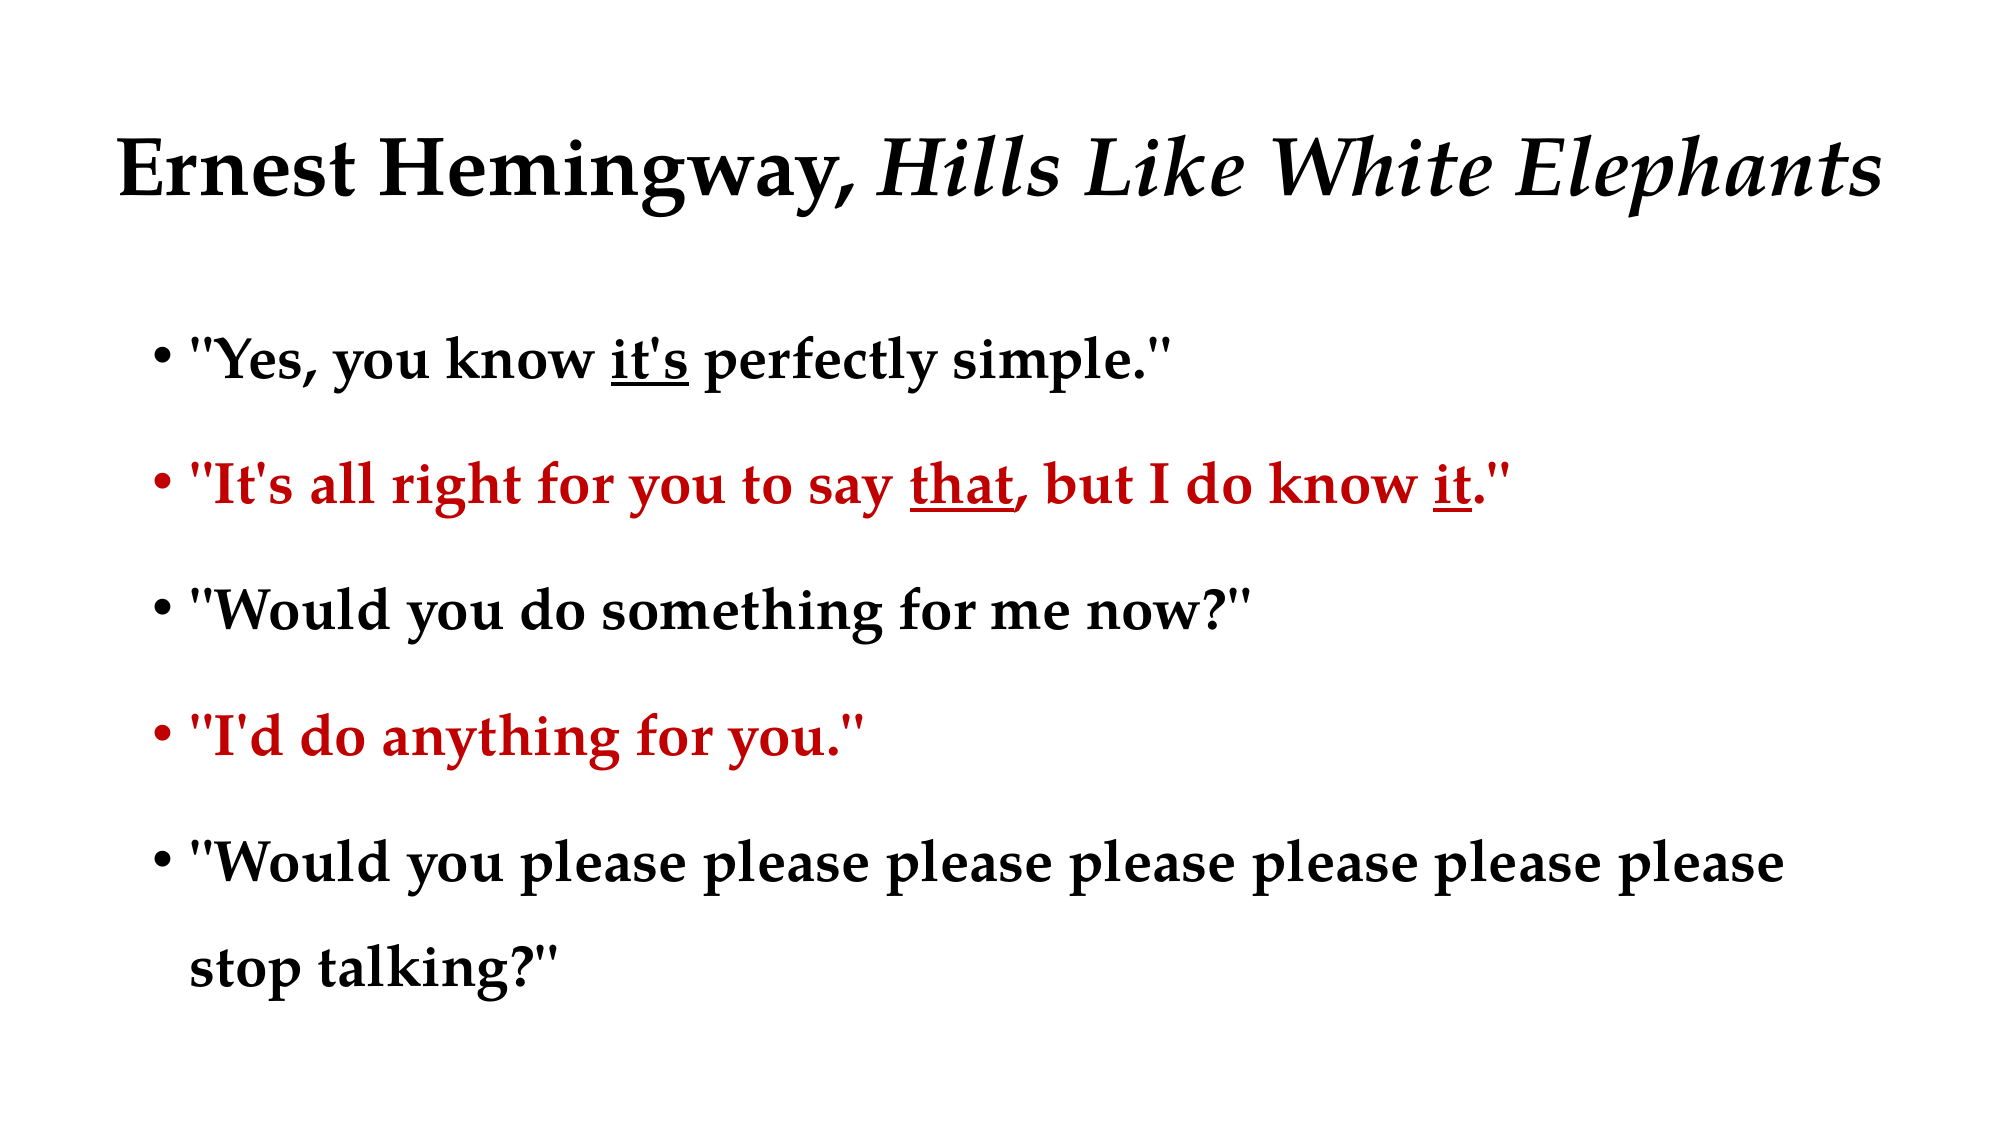

# Ernest Hemingway, Hills Like White Elephants
"Yes, you know it's perfectly simple."
"It's all right for you to say that, but I do know it."
"Would you do something for me now?"
"I'd do anything for you."
"Would you please please please please please please please stop talking?"